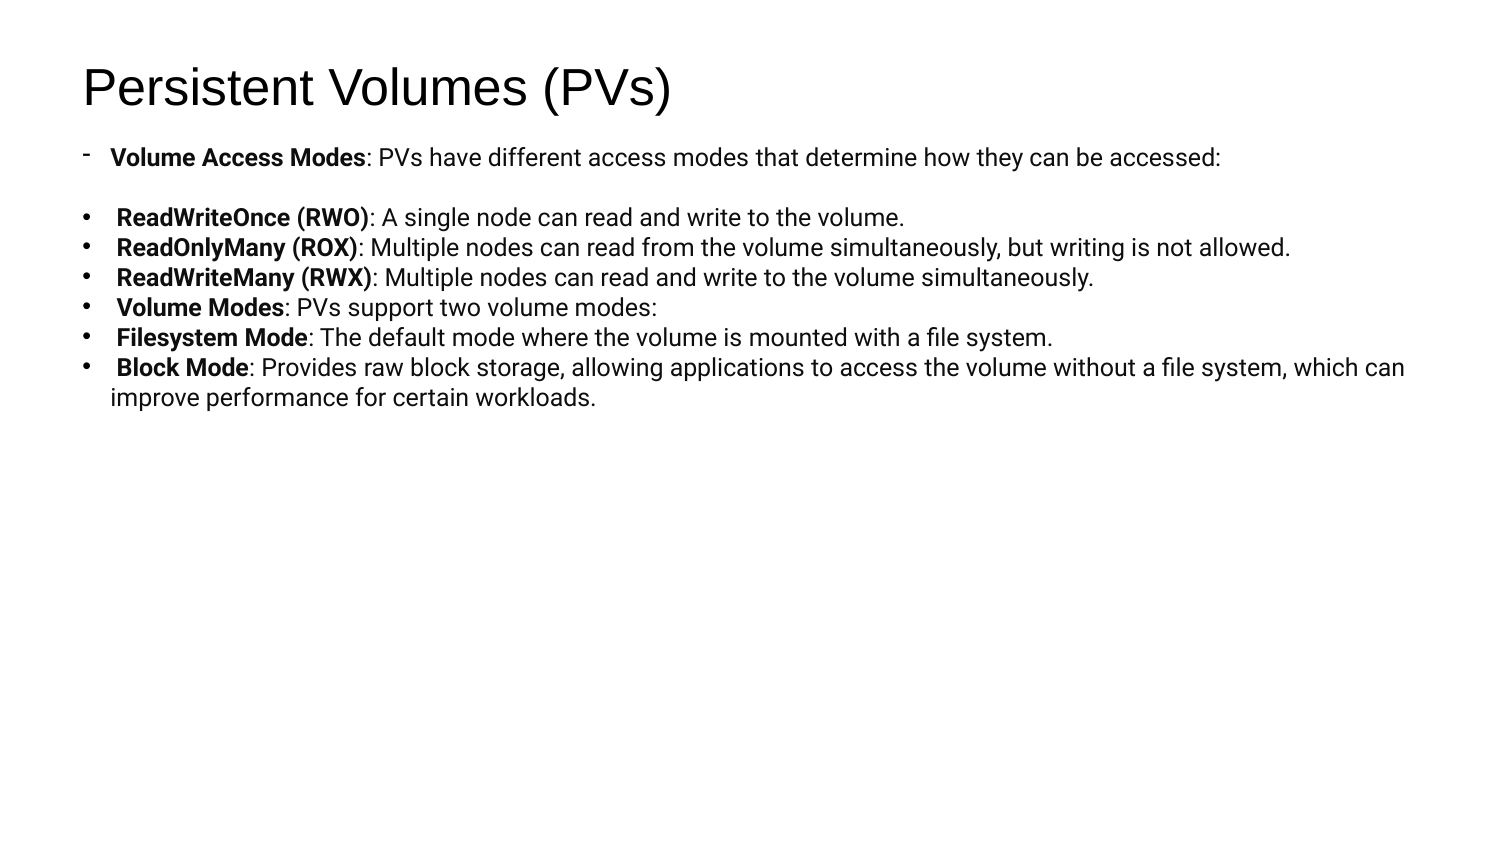

# Persistent Volumes (PVs)
Volume Access Modes: PVs have different access modes that determine how they can be accessed:

 ReadWriteOnce (RWO): A single node can read and write to the volume.
 ReadOnlyMany (ROX): Multiple nodes can read from the volume simultaneously, but writing is not allowed.
 ReadWriteMany (RWX): Multiple nodes can read and write to the volume simultaneously.
 Volume Modes: PVs support two volume modes:
 Filesystem Mode: The default mode where the volume is mounted with a file system.
 Block Mode: Provides raw block storage, allowing applications to access the volume without a file system, which can improve performance for certain workloads.